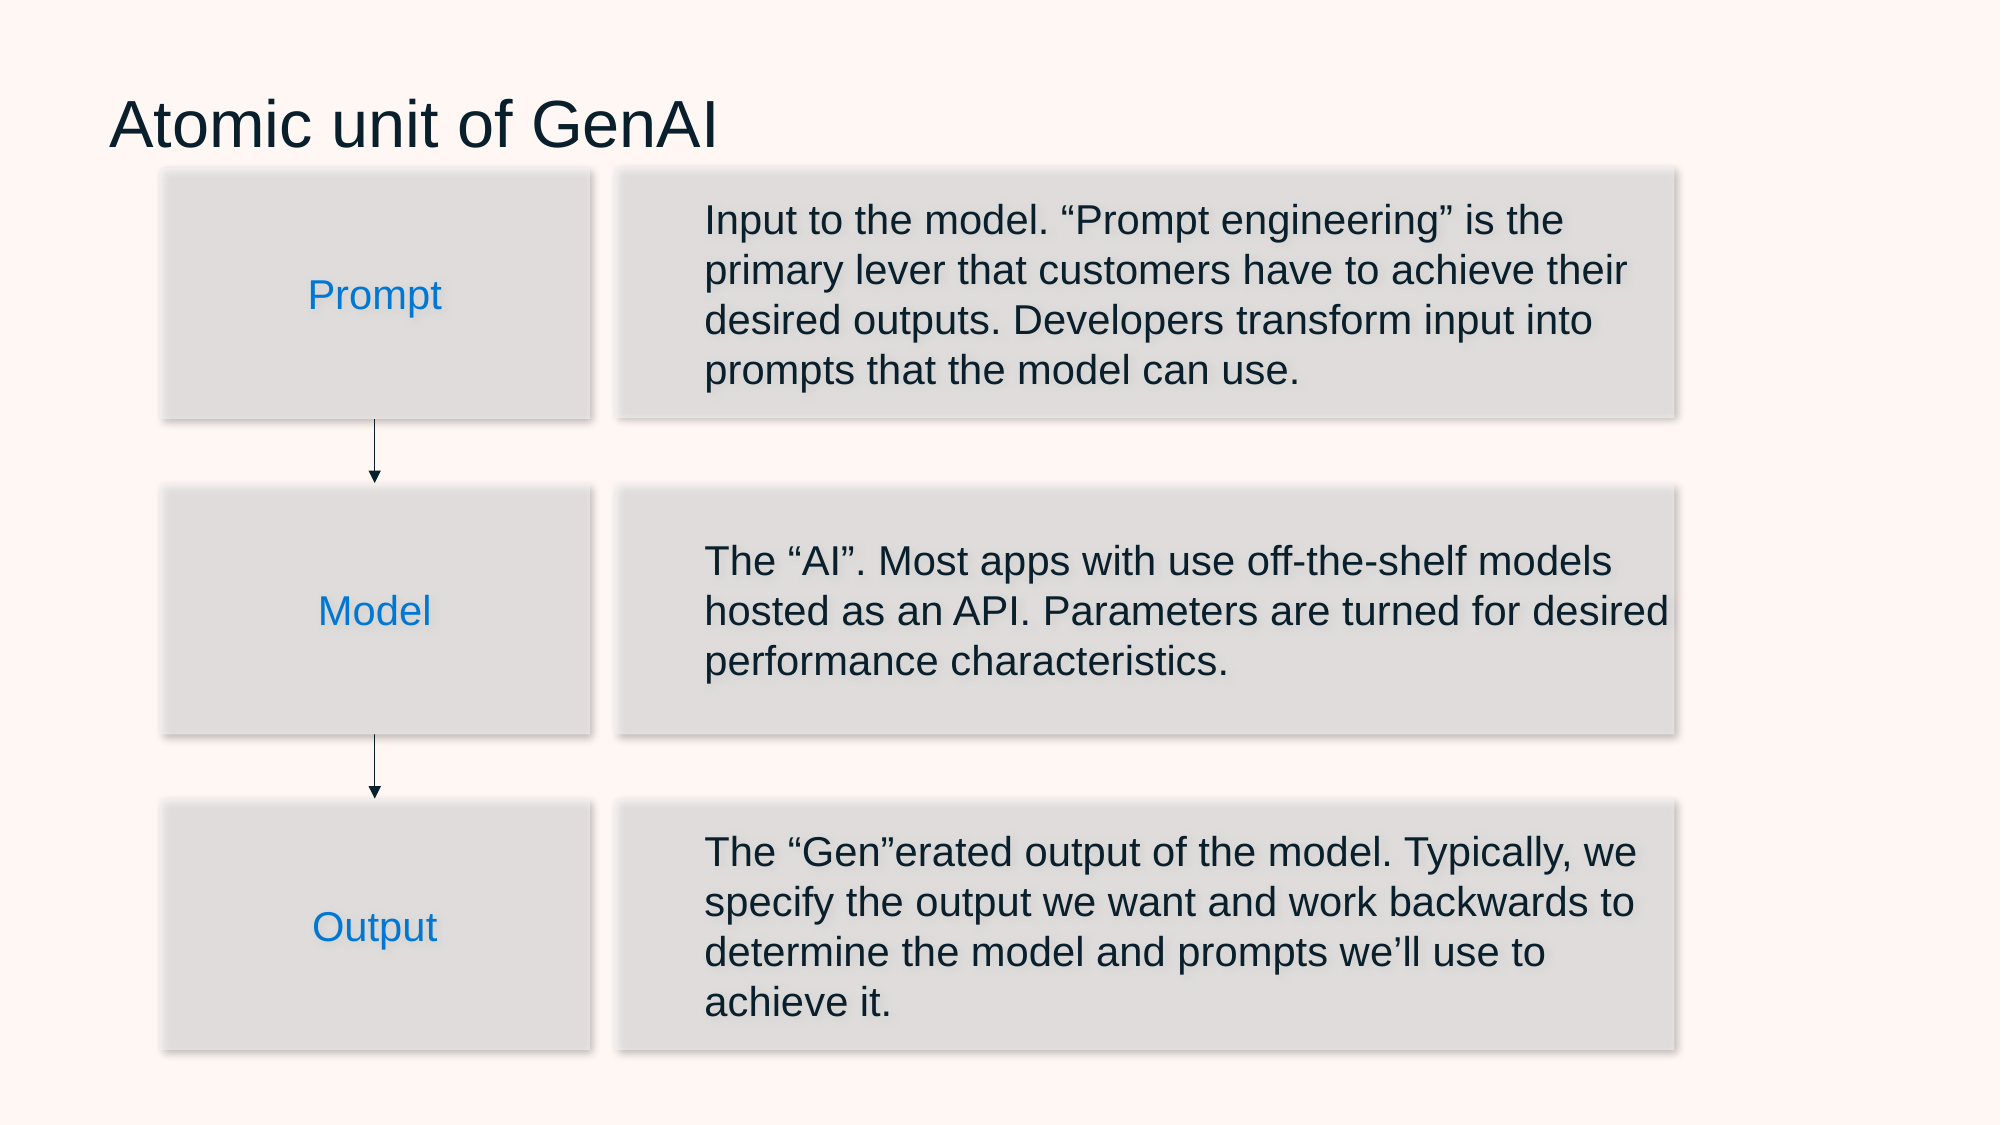

# Atomic unit of GenAI
Input to the model. “Prompt engineering” is the primary lever that customers have to achieve their desired outputs. Developers transform input into prompts that the model can use.
Prompt
Model
The “AI”. Most apps with use off-the-shelf models hosted as an API. Parameters are turned for desired performance characteristics.
Output
The “Gen”erated output of the model. Typically, we specify the output we want and work backwards to determine the model and prompts we’ll use to achieve it.